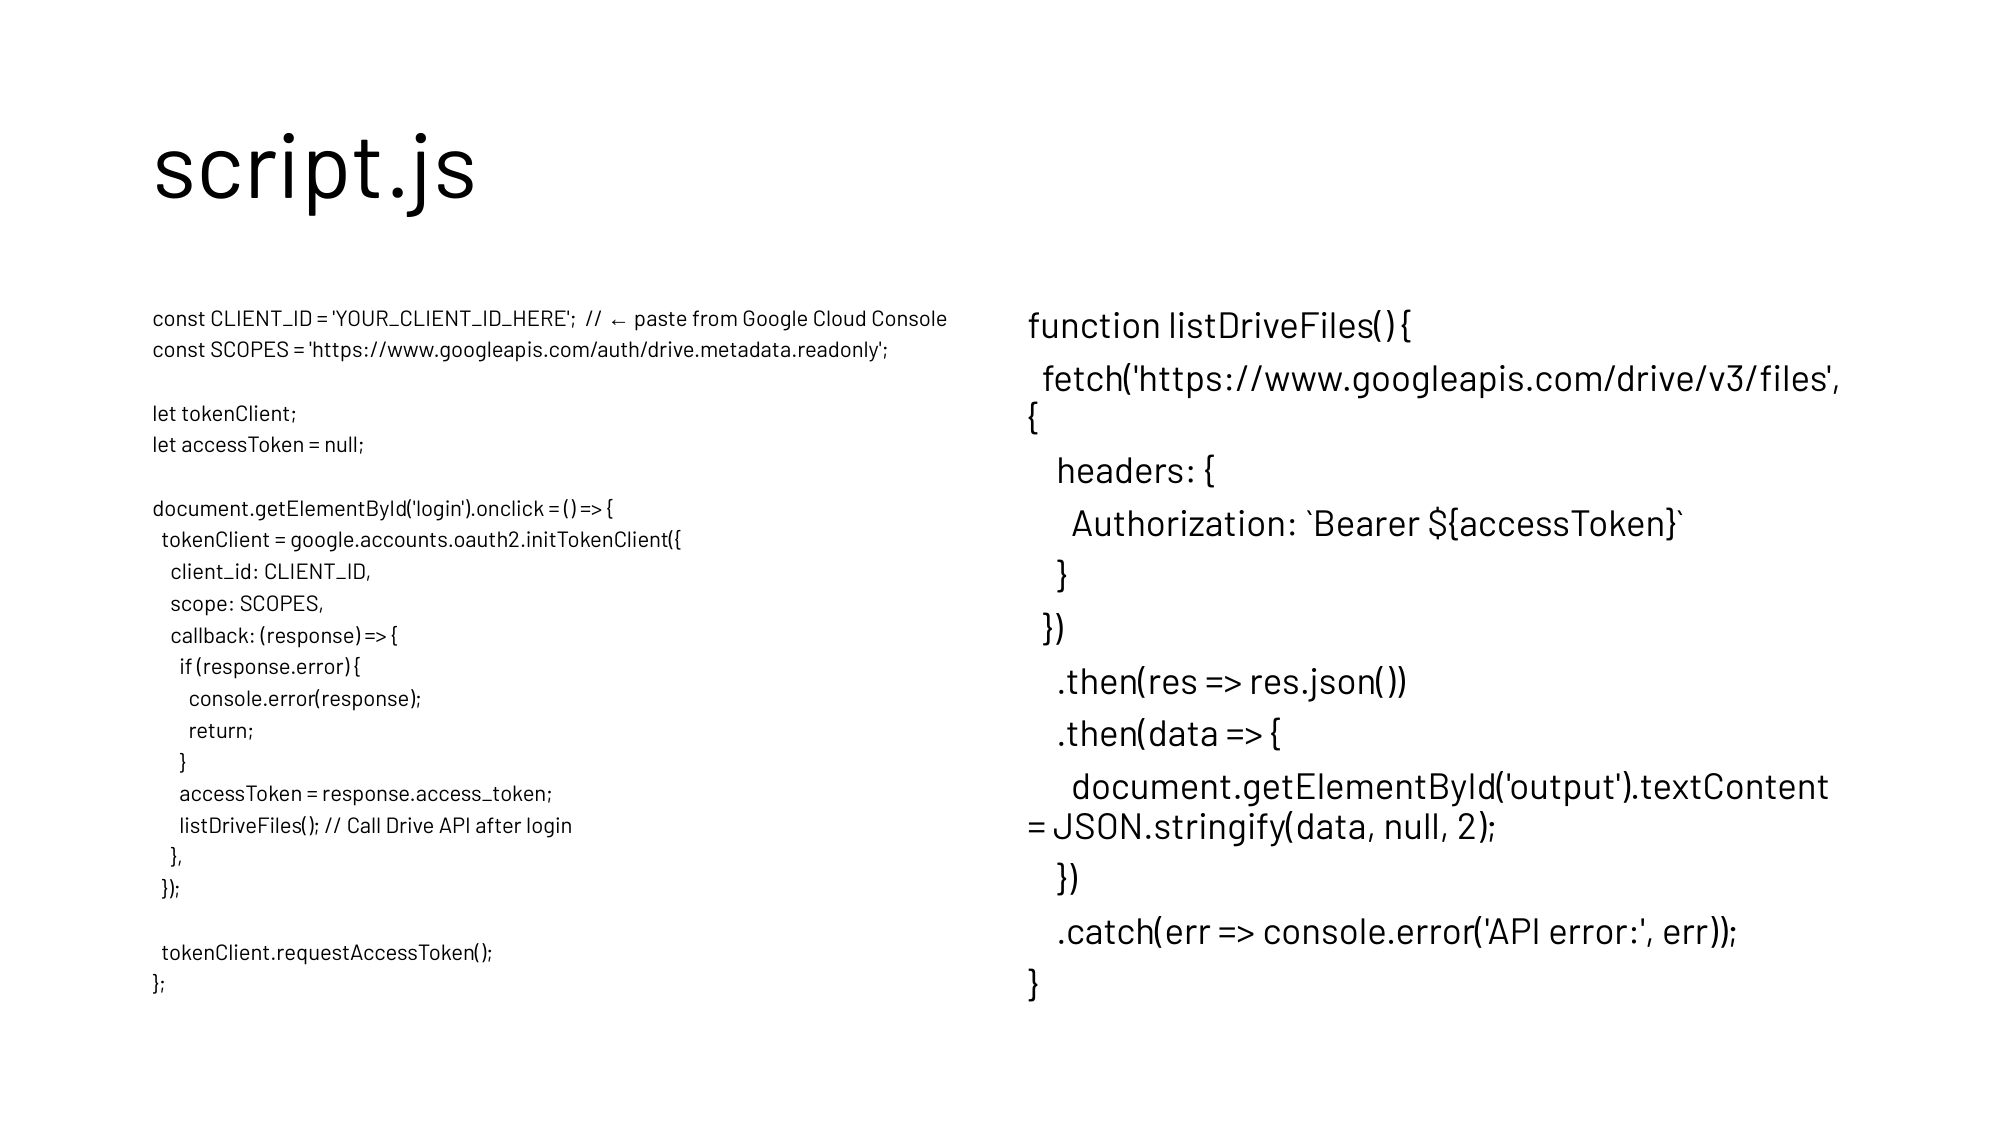

# script.js
const CLIENT_ID = 'YOUR_CLIENT_ID_HERE';  // ← paste from Google Cloud Console
const SCOPES = 'https://www.googleapis.com/auth/drive.metadata.readonly';

let tokenClient;
let accessToken = null;

document.getElementById('login').onclick = () => {
  tokenClient = google.accounts.oauth2.initTokenClient({
    client_id: CLIENT_ID,
    scope: SCOPES,
    callback: (response) => {
      if (response.error) {
        console.error(response);
        return;
      }
      accessToken = response.access_token;
      listDriveFiles(); // Call Drive API after login
    },
  });

  tokenClient.requestAccessToken();
};

function listDriveFiles() {
  fetch('https://www.googleapis.com/drive/v3/files', {
    headers: {
      Authorization: `Bearer ${accessToken}`
    }
  })
    .then(res => res.json())
    .then(data => {
      document.getElementById('output').textContent = JSON.stringify(data, null, 2);
    })
    .catch(err => console.error('API error:', err));
}